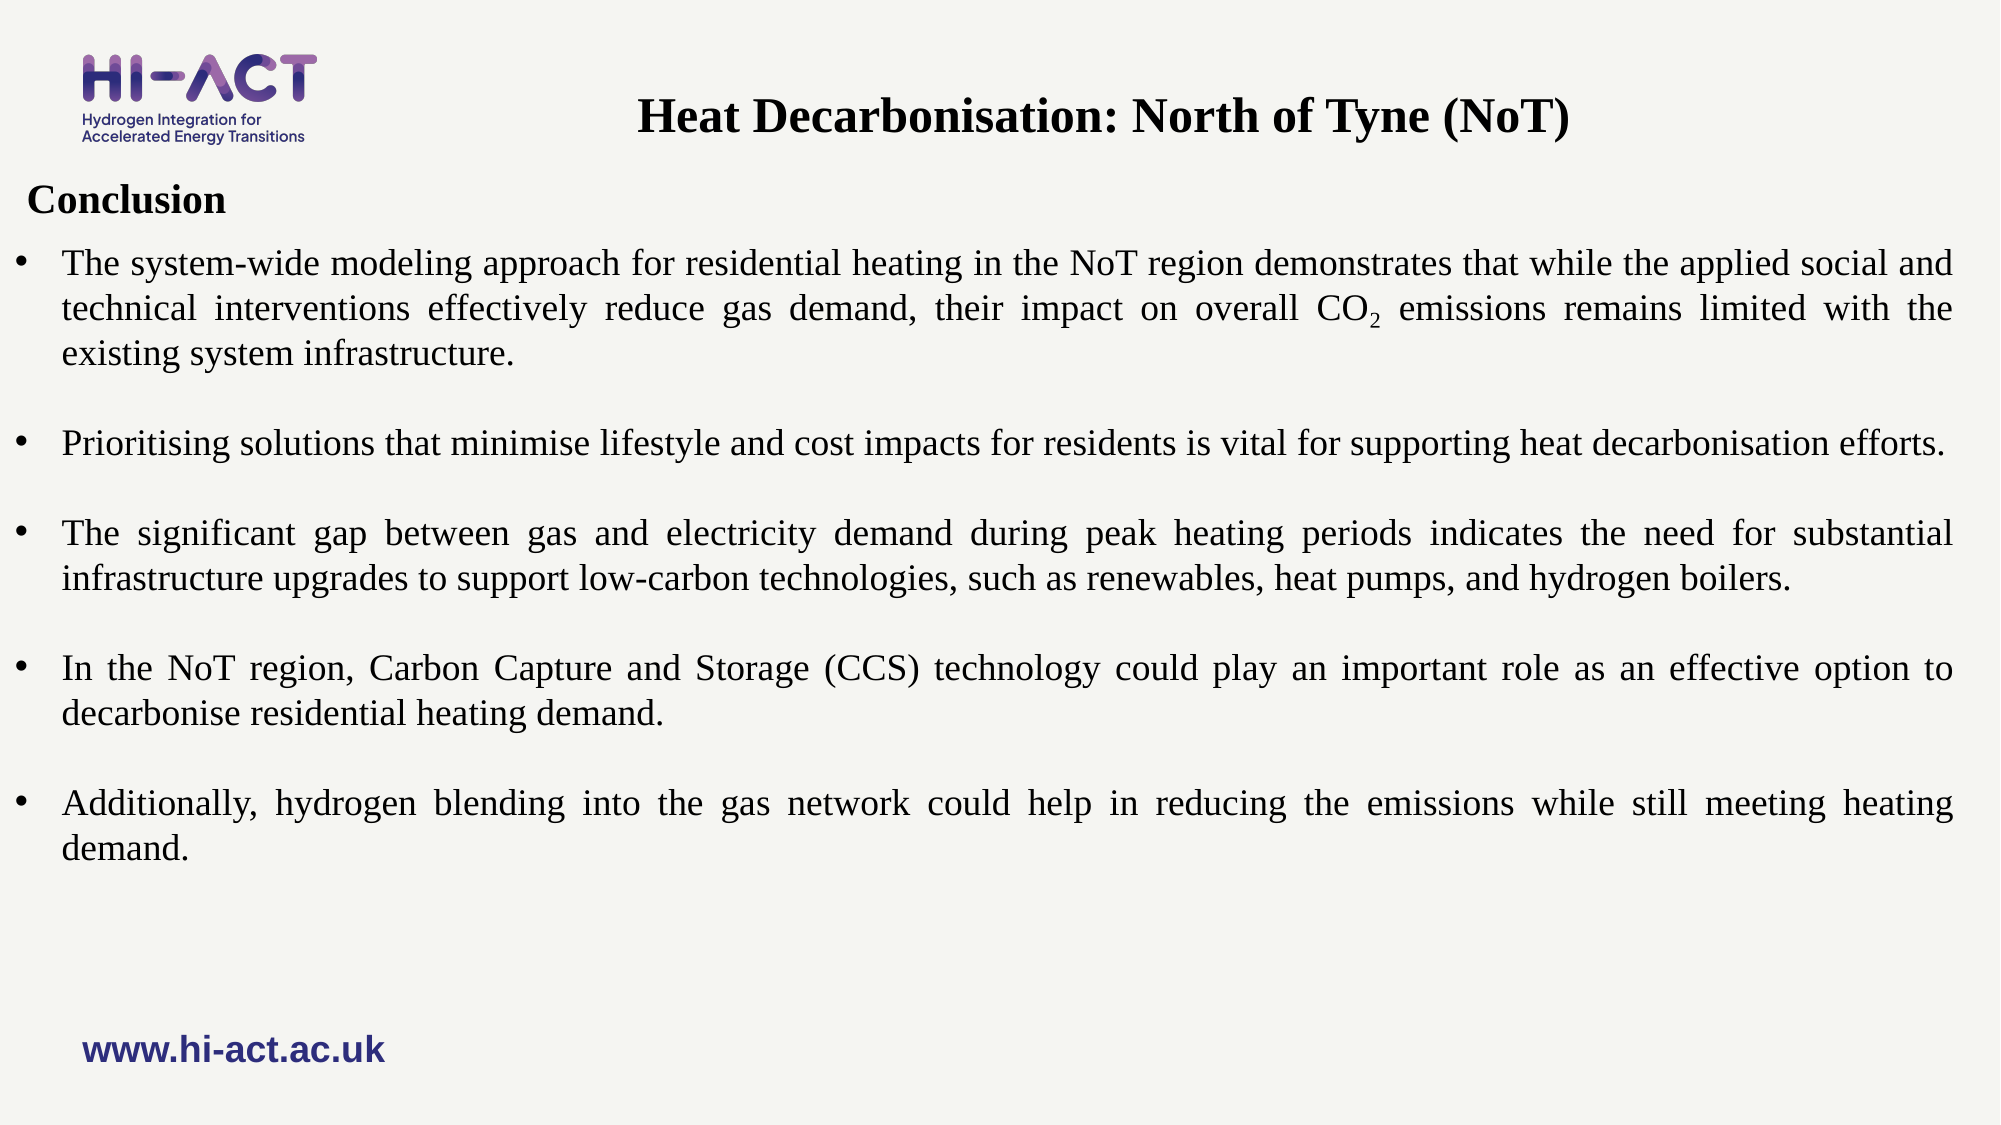

Heat Decarbonisation: North of Tyne (NoT)
Conclusion
The system-wide modeling approach for residential heating in the NoT region demonstrates that while the applied social and technical interventions effectively reduce gas demand, their impact on overall CO₂ emissions remains limited with the existing system infrastructure.

Prioritising solutions that minimise lifestyle and cost impacts for residents is vital for supporting heat decarbonisation efforts.

The significant gap between gas and electricity demand during peak heating periods indicates the need for substantial infrastructure upgrades to support low-carbon technologies, such as renewables, heat pumps, and hydrogen boilers.

In the NoT region, Carbon Capture and Storage (CCS) technology could play an important role as an effective option to decarbonise residential heating demand.

Additionally, hydrogen blending into the gas network could help in reducing the emissions while still meeting heating demand.